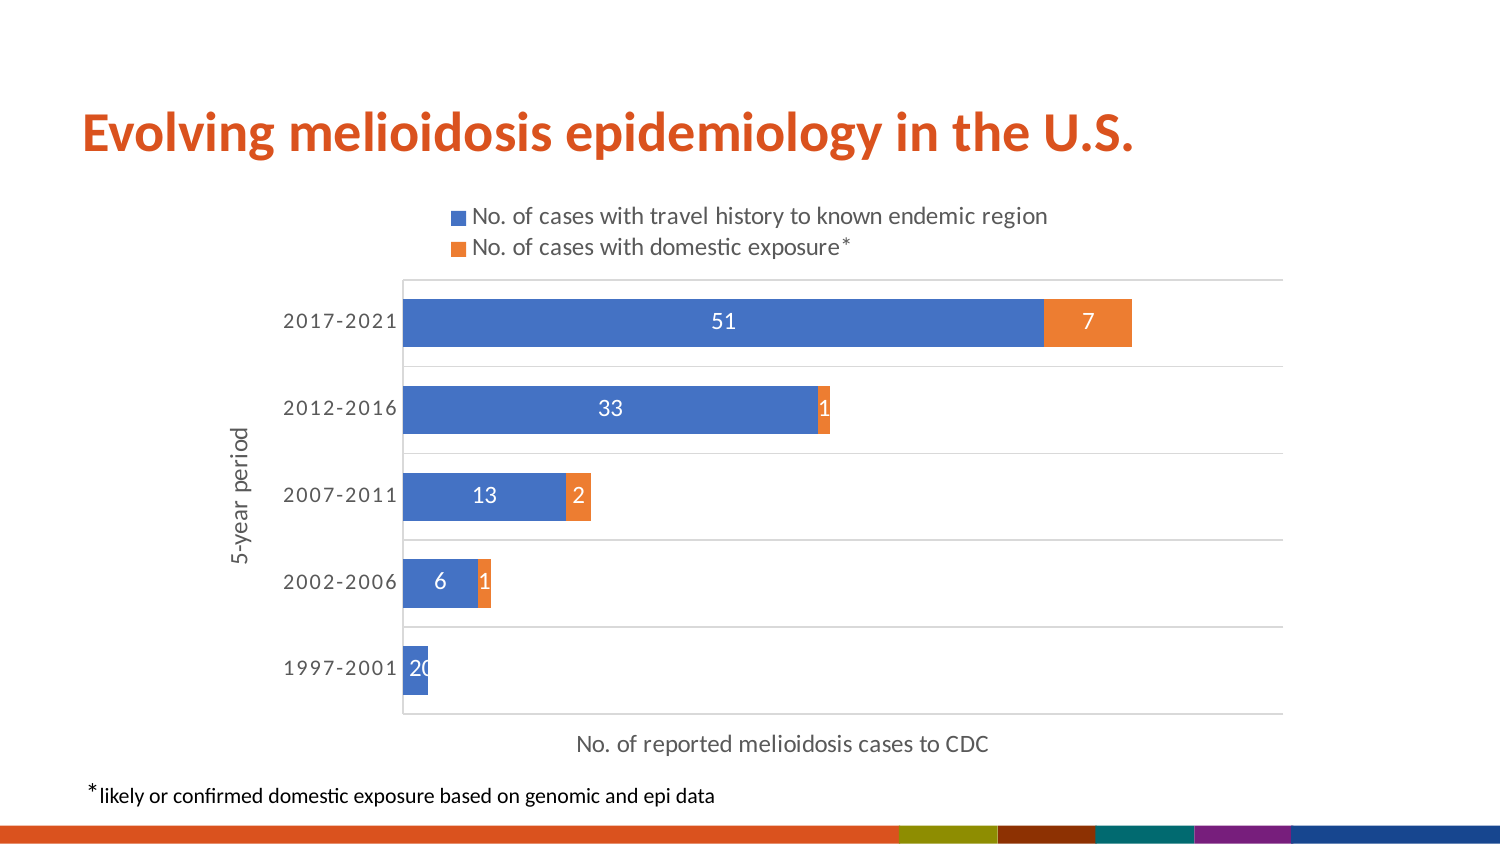

Evolving melioidosis epidemiology in the U.S.

### Chart

| Category | No. of cases with travel history to known endemic region | No. of cases with domestic exposure* |
|---|---|---|
| 1997-2001 | 2.0 | 0.0 |
| 2002-2006 | 6.0 | 1.0 |
| 2007-2011 | 13.0 | 2.0 |
| 2012-2016 | 33.0 | 1.0 |
| 2017-2021 | 51.0 | 7.0 |
*likely or confirmed domestic exposure based on genomic and epi data